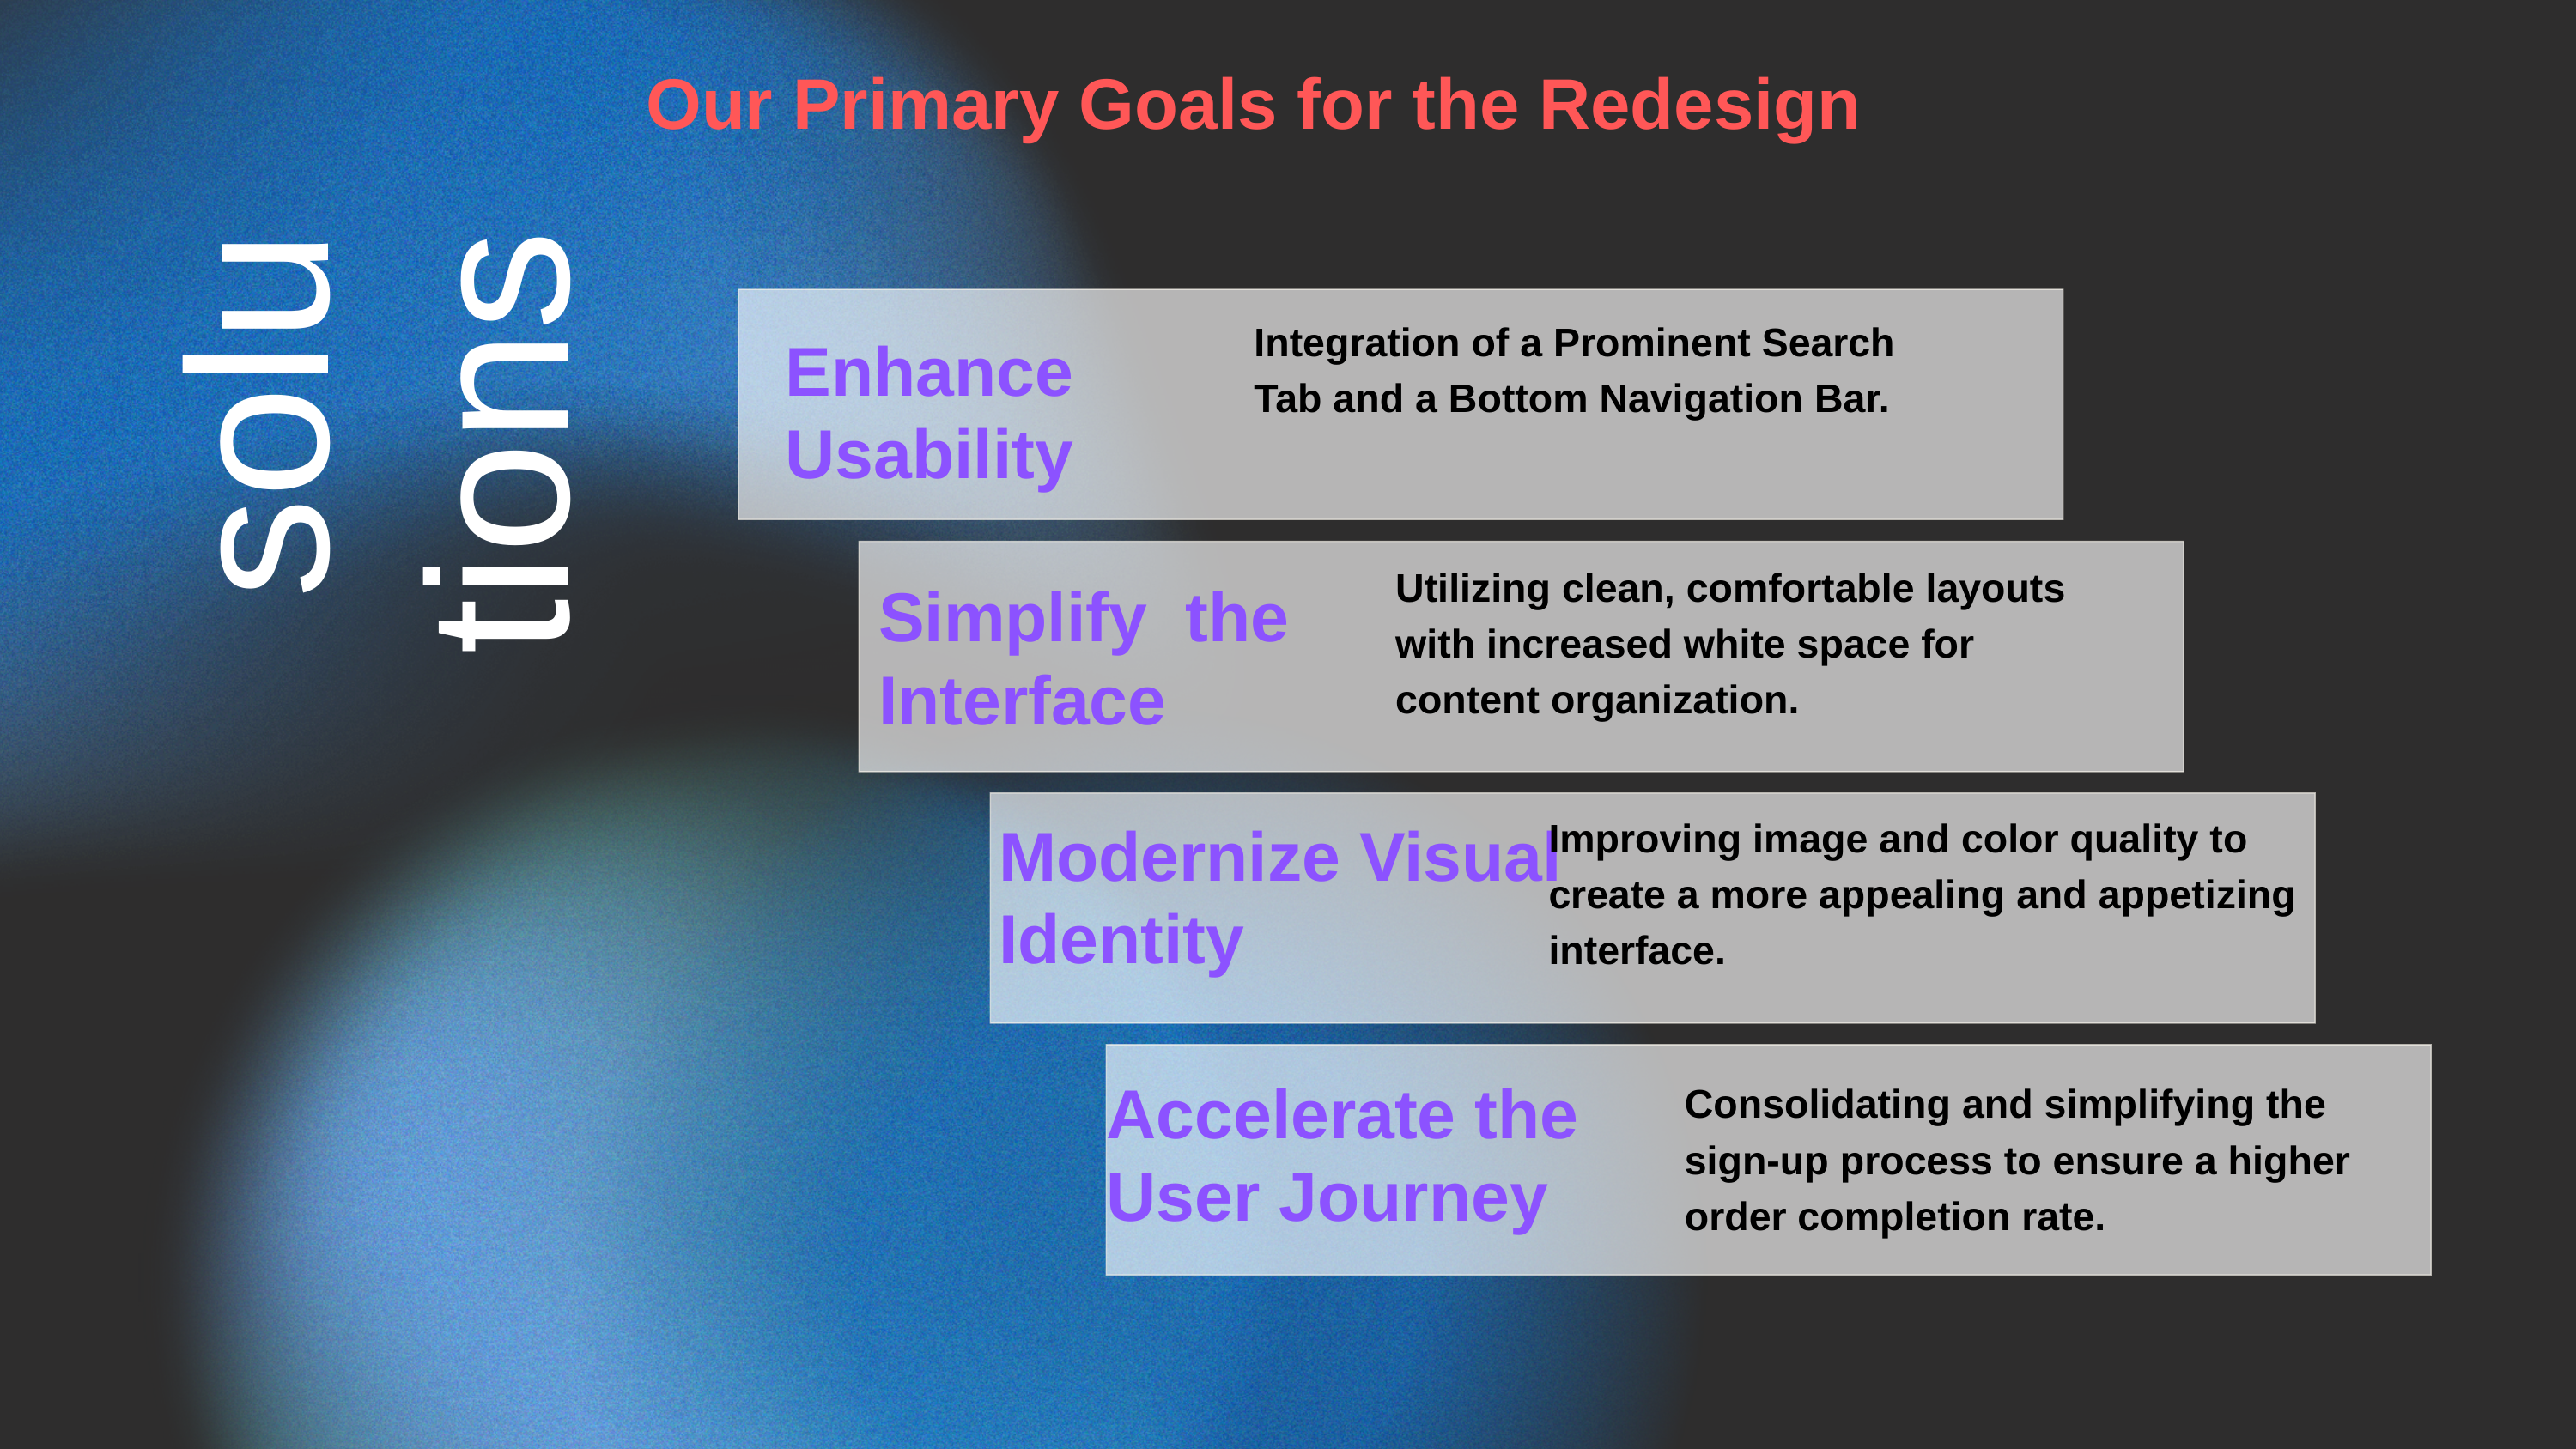

Our Primary Goals for the Redesign

Integration of a Prominent Search Tab and a Bottom Navigation Bar.

Enhance Usability

solu
tions

Utilizing clean, comfortable layouts with increased white space for content organization.

Simplify  the Interface

Improving image and color quality to create a more appealing and appetizing interface.

Modernize Visual Identity

Accelerate the User Journey

Consolidating and simplifying the sign-up process to ensure a higher order completion rate.